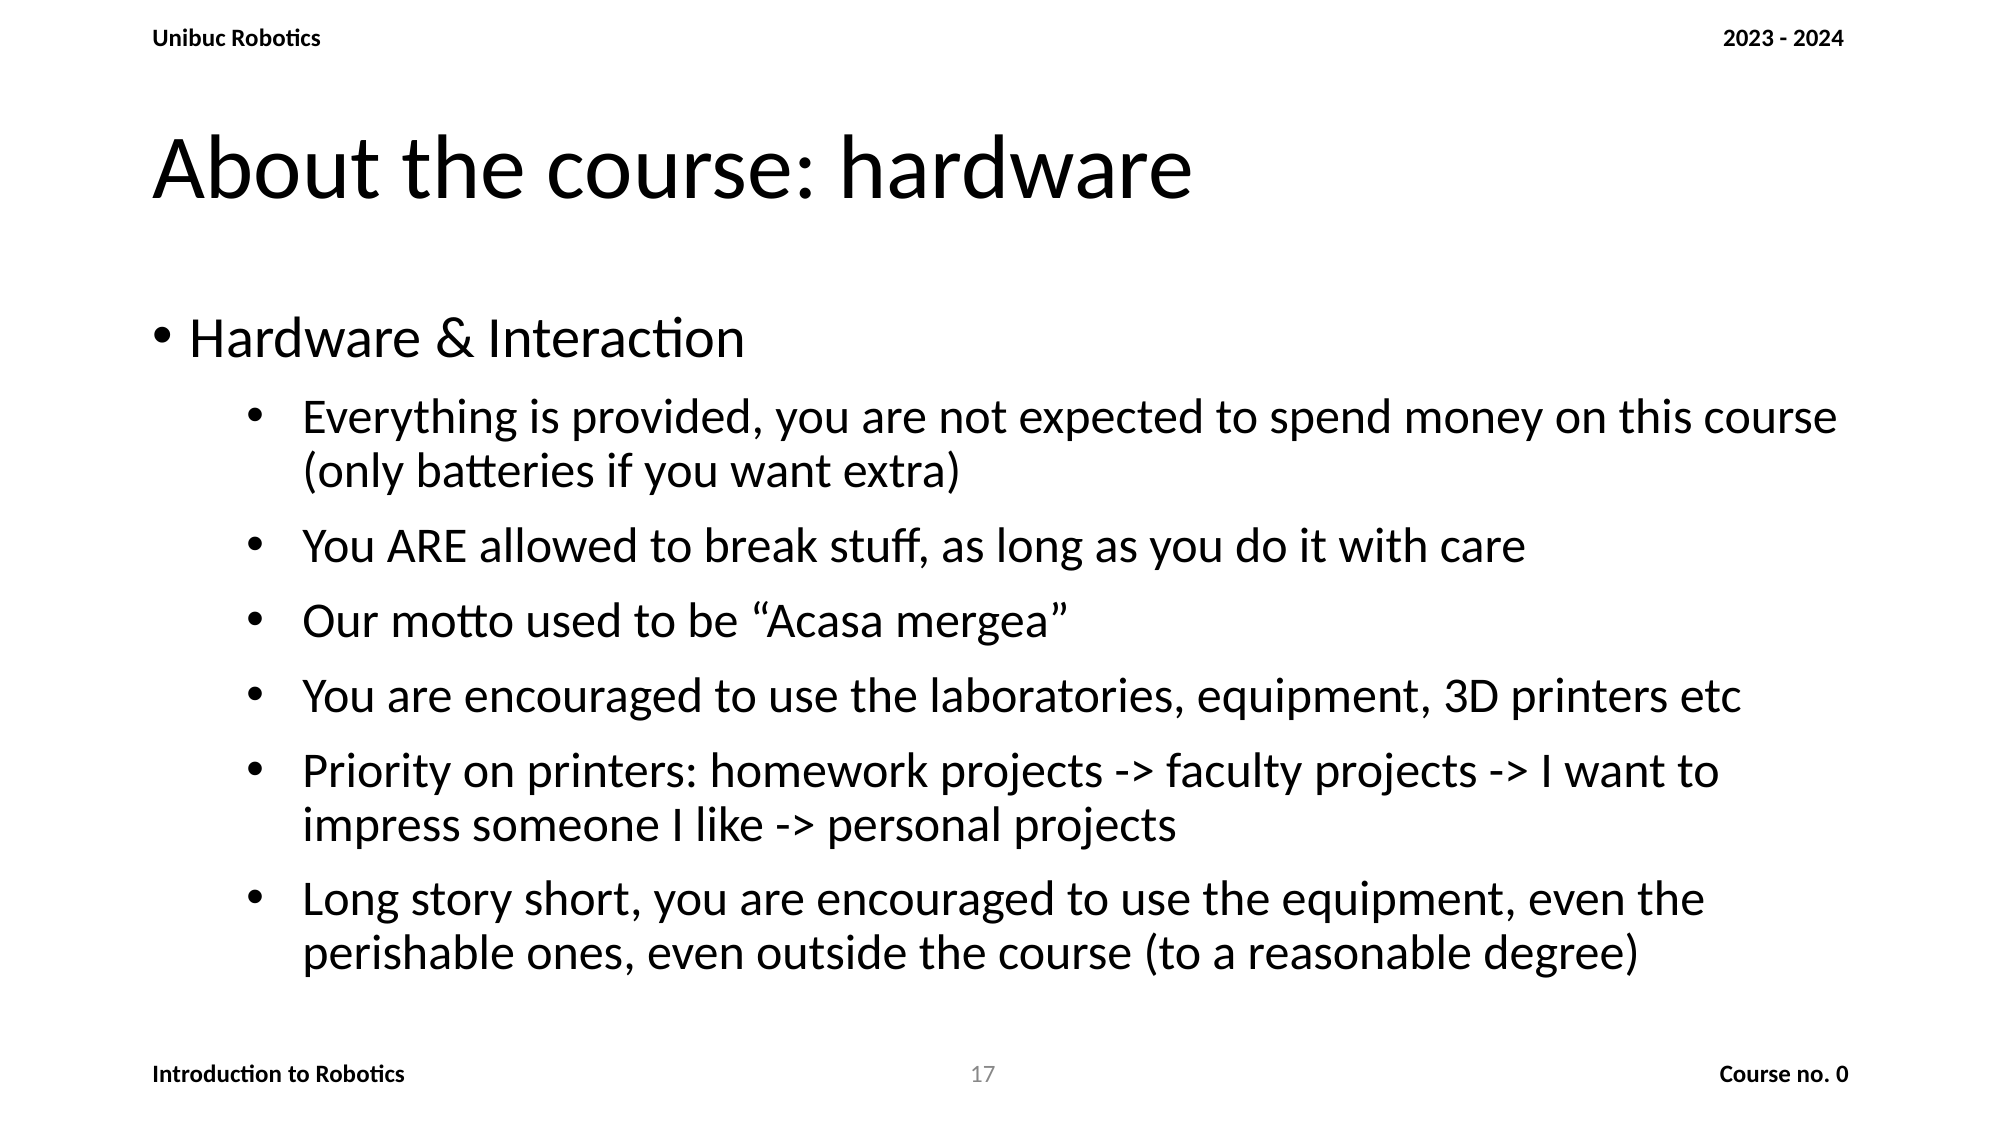

# About the course: hardware
Hardware & Interaction
Everything is provided, you are not expected to spend money on this course (only batteries if you want extra)
You ARE allowed to break stuff, as long as you do it with care
Our motto used to be “Acasa mergea”
You are encouraged to use the laboratories, equipment, 3D printers etc
Priority on printers: homework projects -> faculty projects -> I want to impress someone I like -> personal projects
Long story short, you are encouraged to use the equipment, even the perishable ones, even outside the course (to a reasonable degree)
17